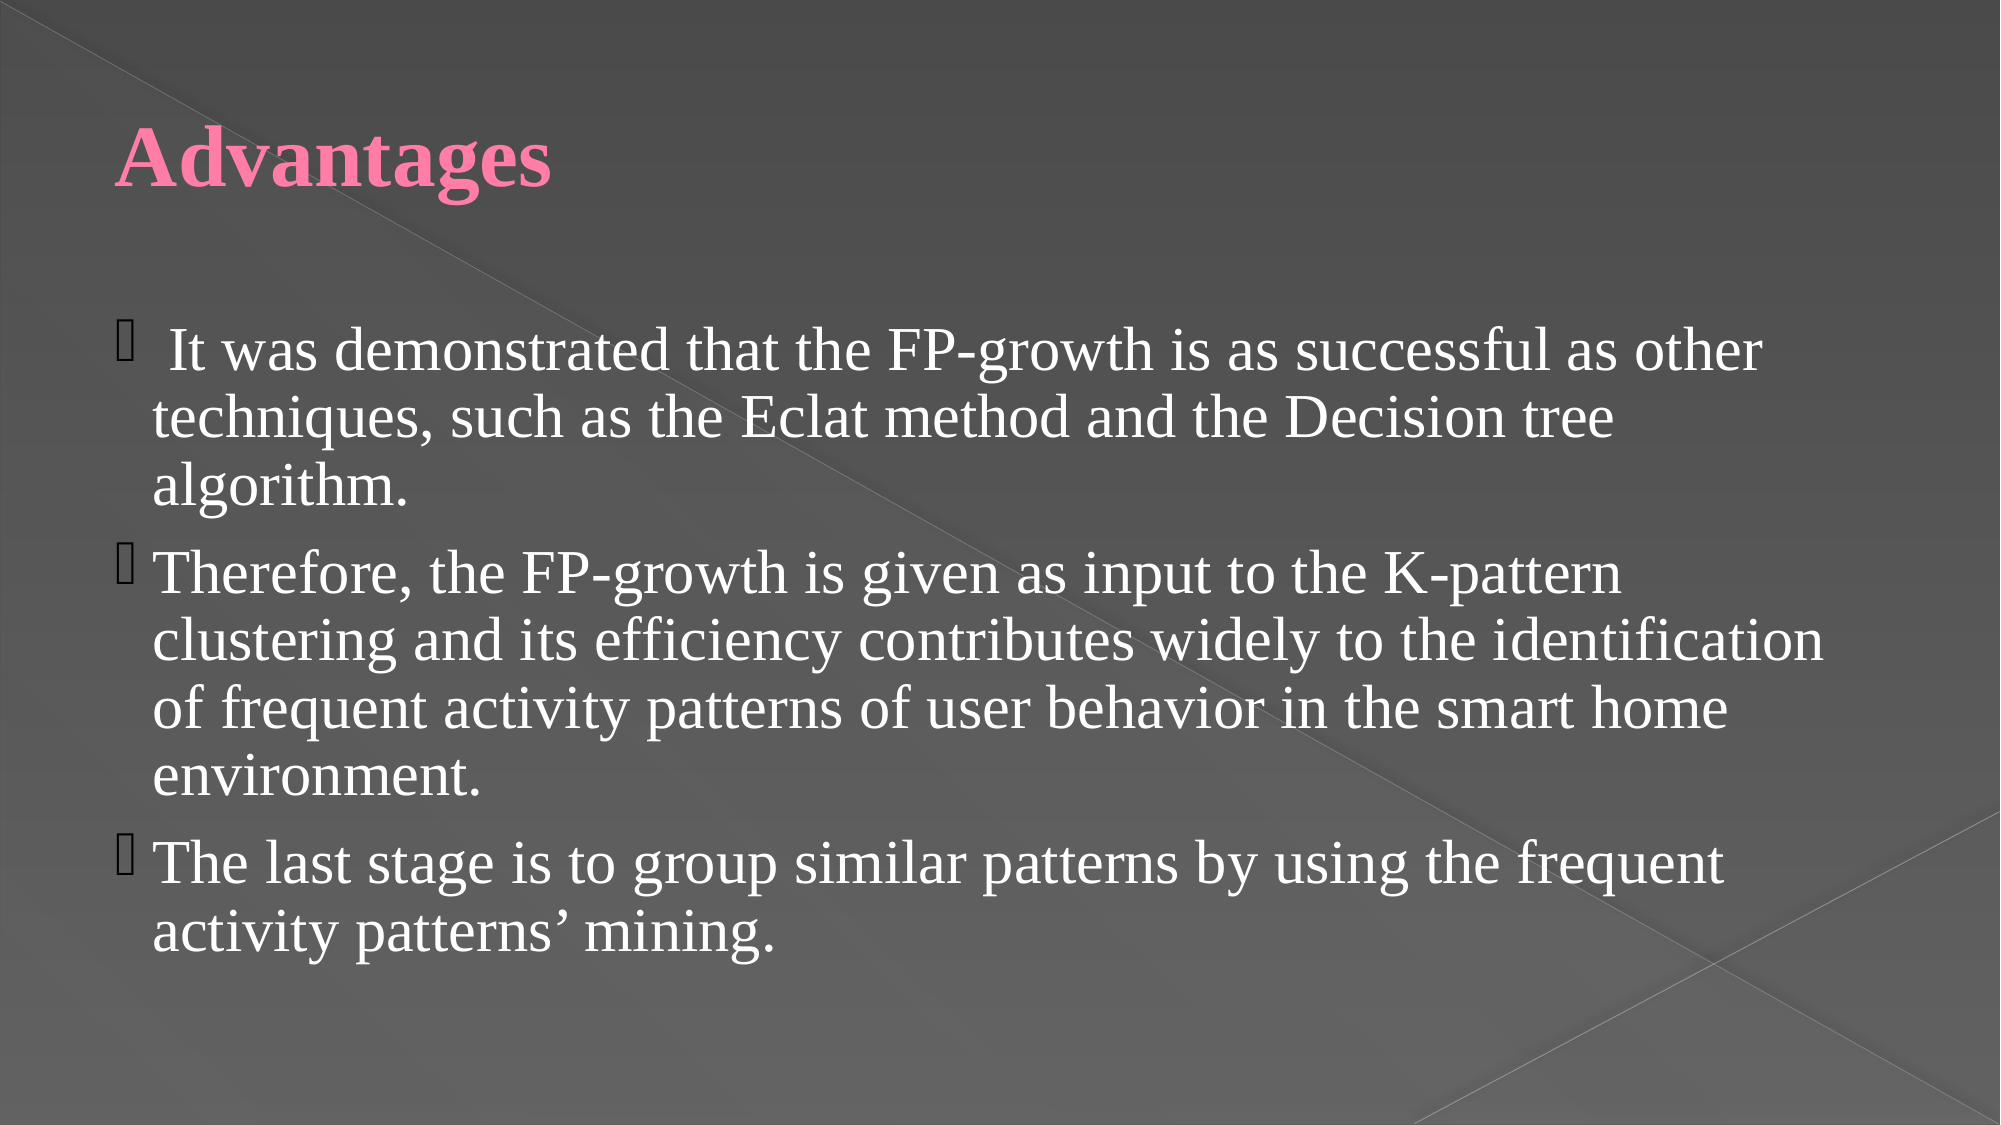

# Advantages
 It was demonstrated that the FP-growth is as successful as other techniques, such as the Eclat method and the Decision tree algorithm.
Therefore, the FP-growth is given as input to the K-pattern clustering and its efficiency contributes widely to the identification of frequent activity patterns of user behavior in the smart home environment.
The last stage is to group similar patterns by using the frequent activity patterns’ mining.